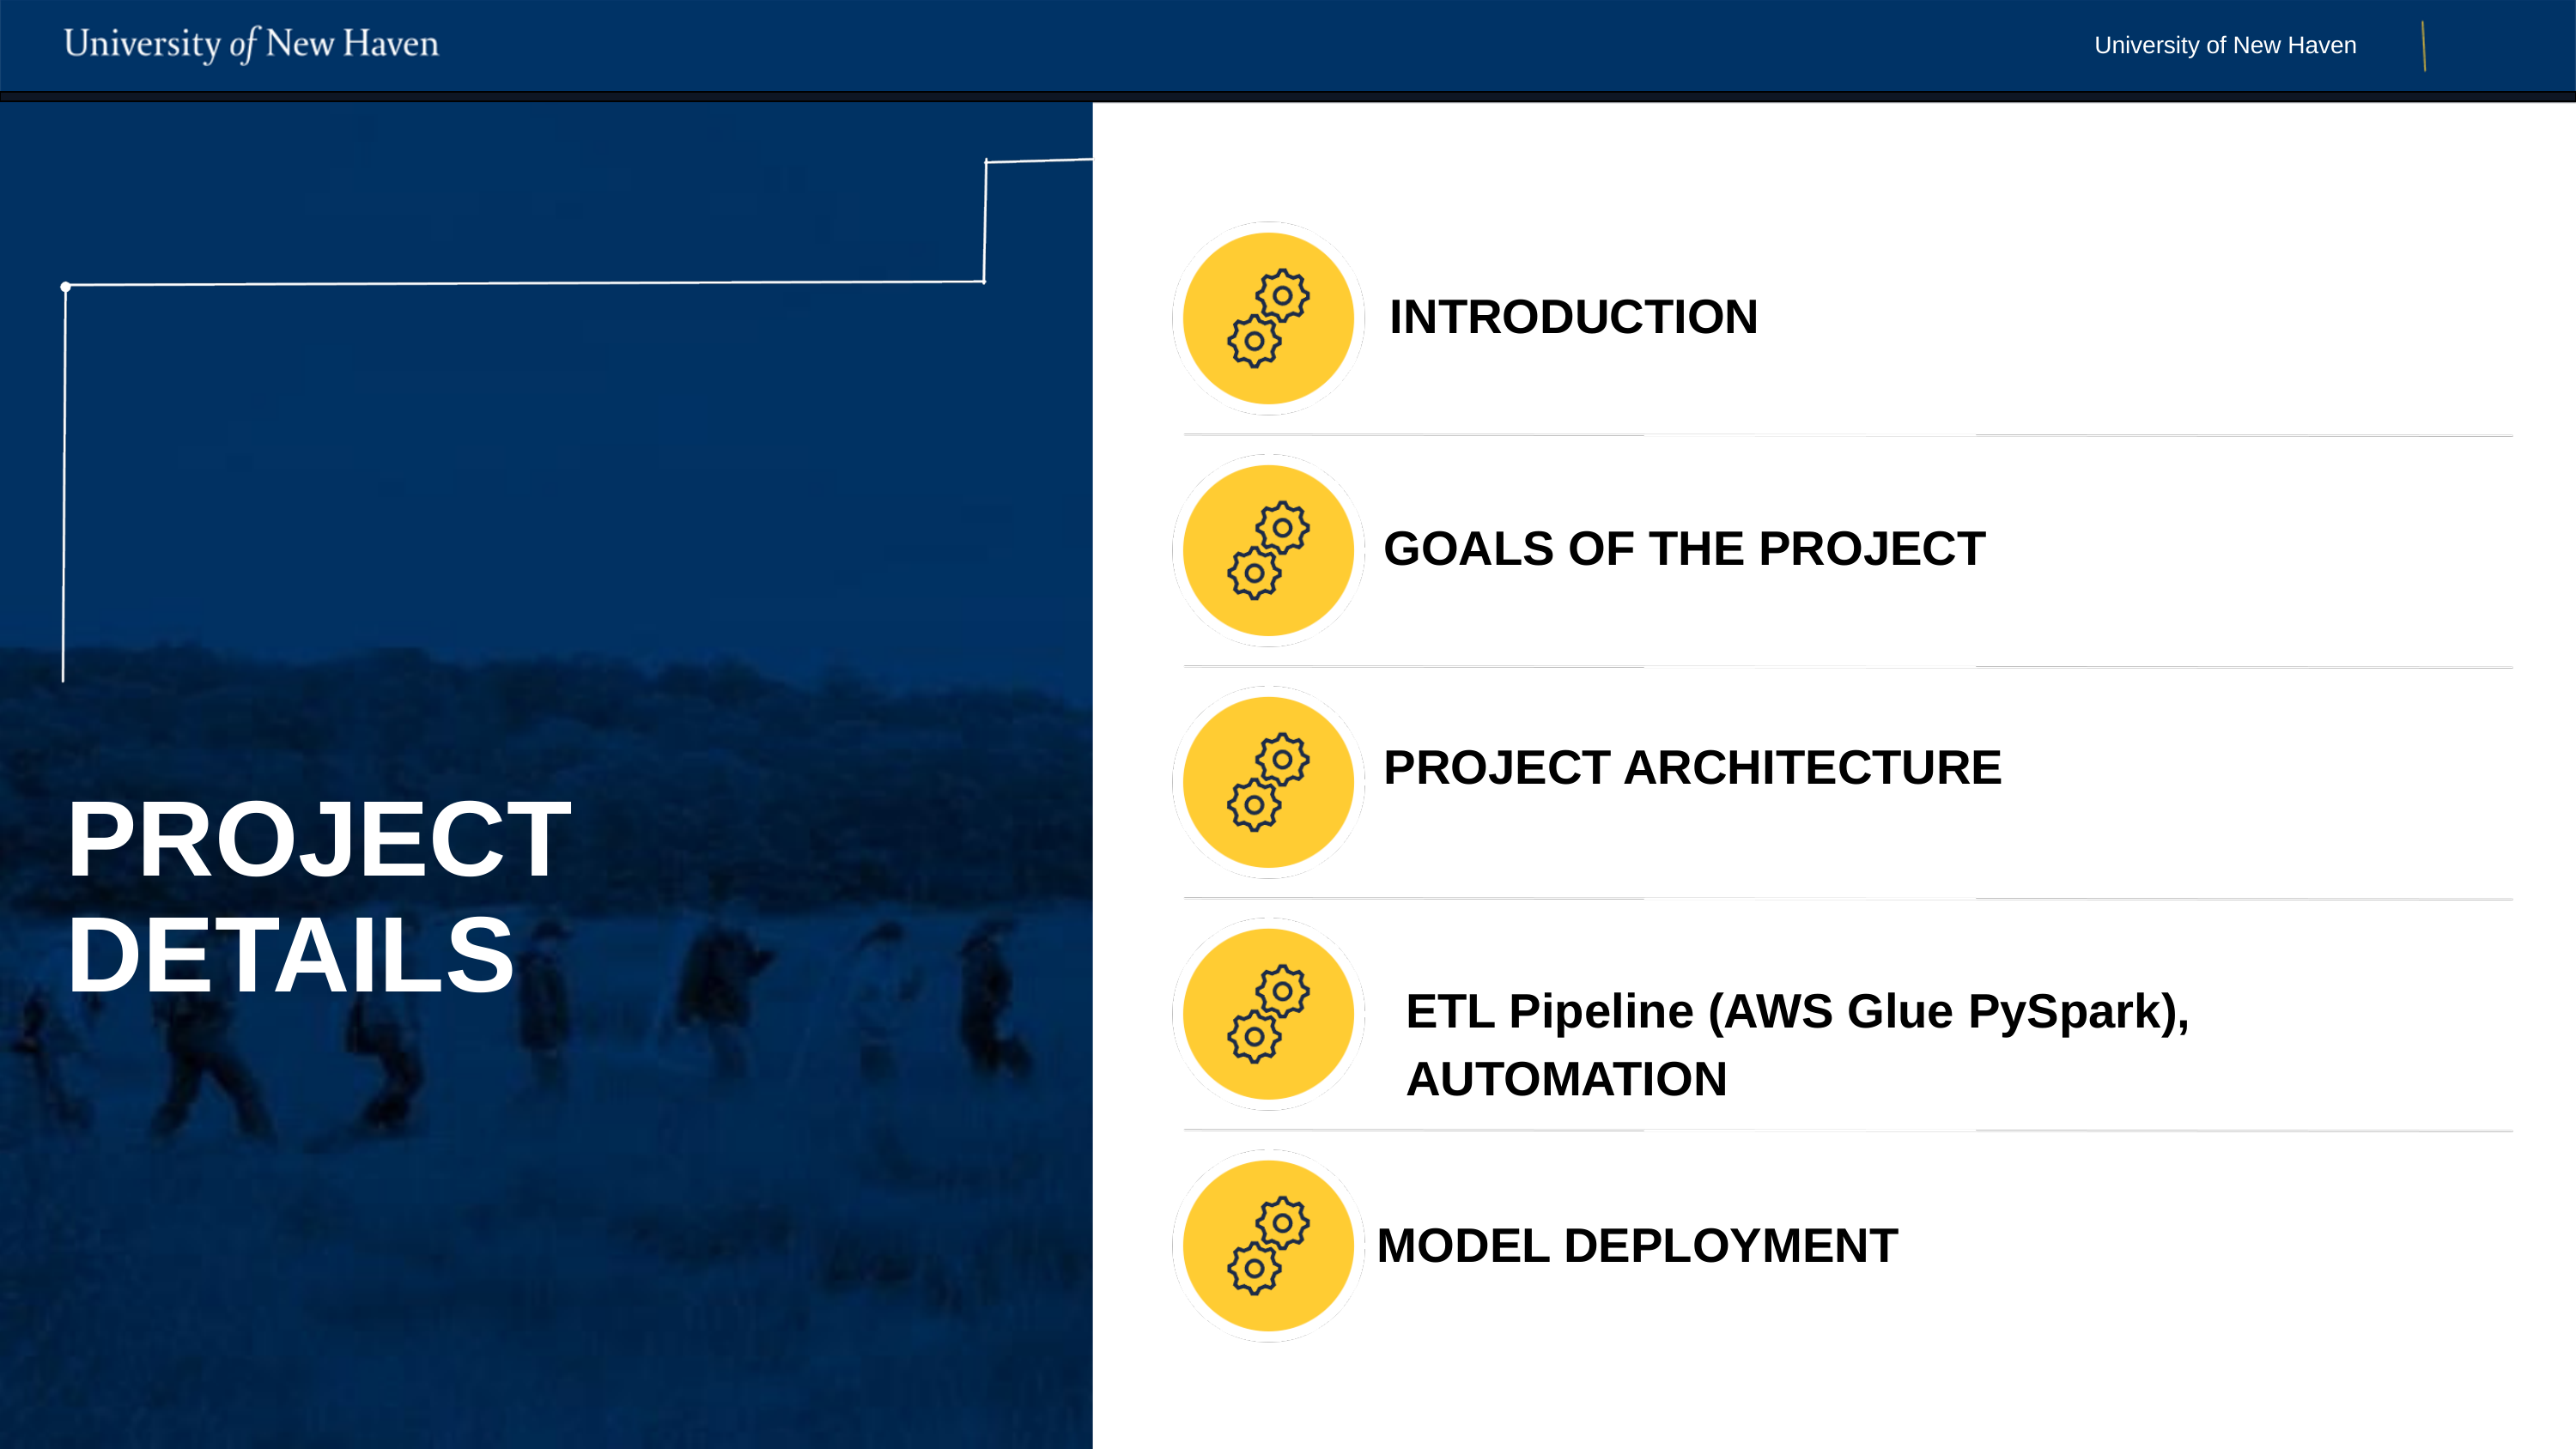

University of New Haven

INTRODUCTION

GOALS OF THE PROJECT

PROJECT ARCHITECTURE
PROJECT DETAILS

ETL Pipeline (AWS Glue PySpark), AUTOMATION

MODEL DEPLOYMENT